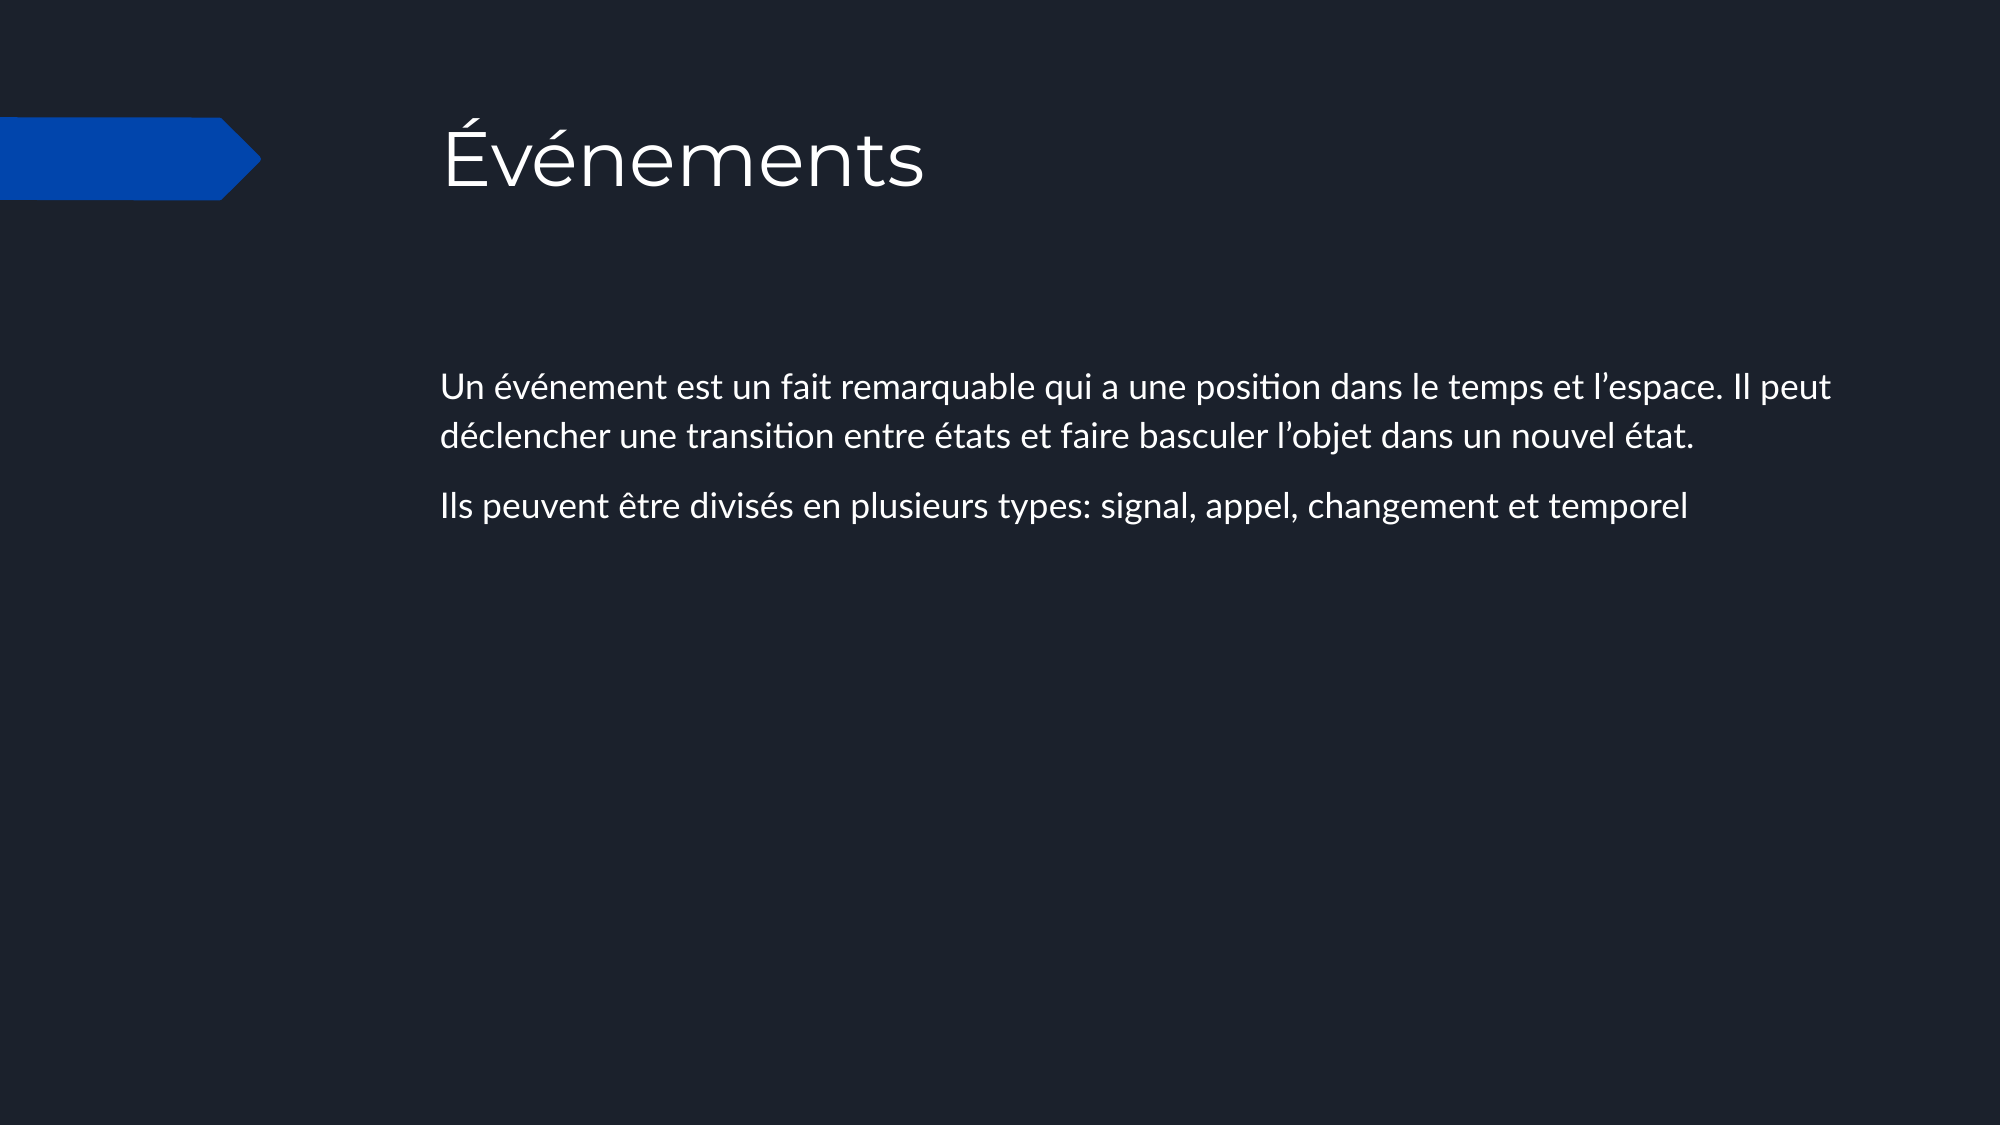

# Événements
Un événement est un fait remarquable qui a une position dans le temps et l’espace. Il peut déclencher une transition entre états et faire basculer l’objet dans un nouvel état.
Ils peuvent être divisés en plusieurs types: signal, appel, changement et temporel